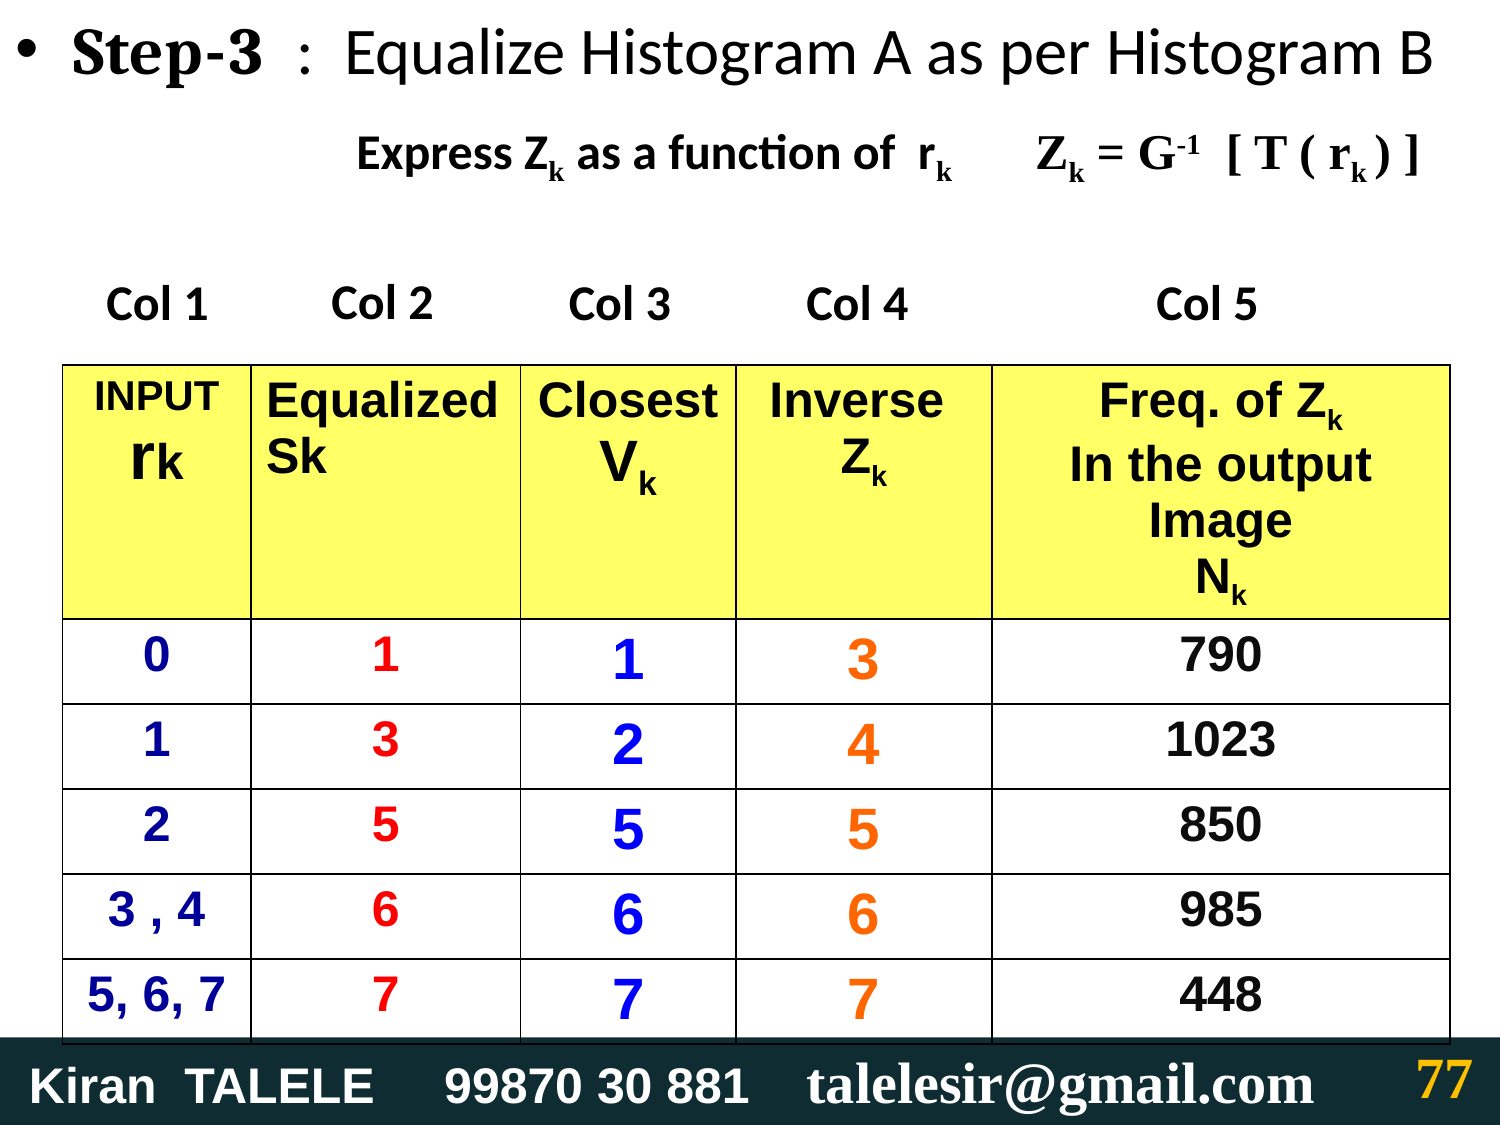

Step-3  :  Equalize Histogram A as per Histogram B
Express Zk  as a function of  rk
Zk  = G-1  [ T ( rk ) ]
Col 2
Col 1
Col 3
Col 4
Col 5
| INPUT rk | Equalized Sk | Closest Vk | Inverse Zk | Freq. of Zk In the output Image Nk |
| --- | --- | --- | --- | --- |
| 0 | 1 | 1 | 3 | 790 |
| 1 | 3 | 2 | 4 | 1023 |
| 2 | 5 | 5 | 5 | 850 |
| 3 , 4 | 6 | 6 | 6 | 985 |
| 5, 6, 7 | 7 | 7 | 7 | 448 |
77
 Kiran  TALELE     99870 30 881    talelesir@gmail.com